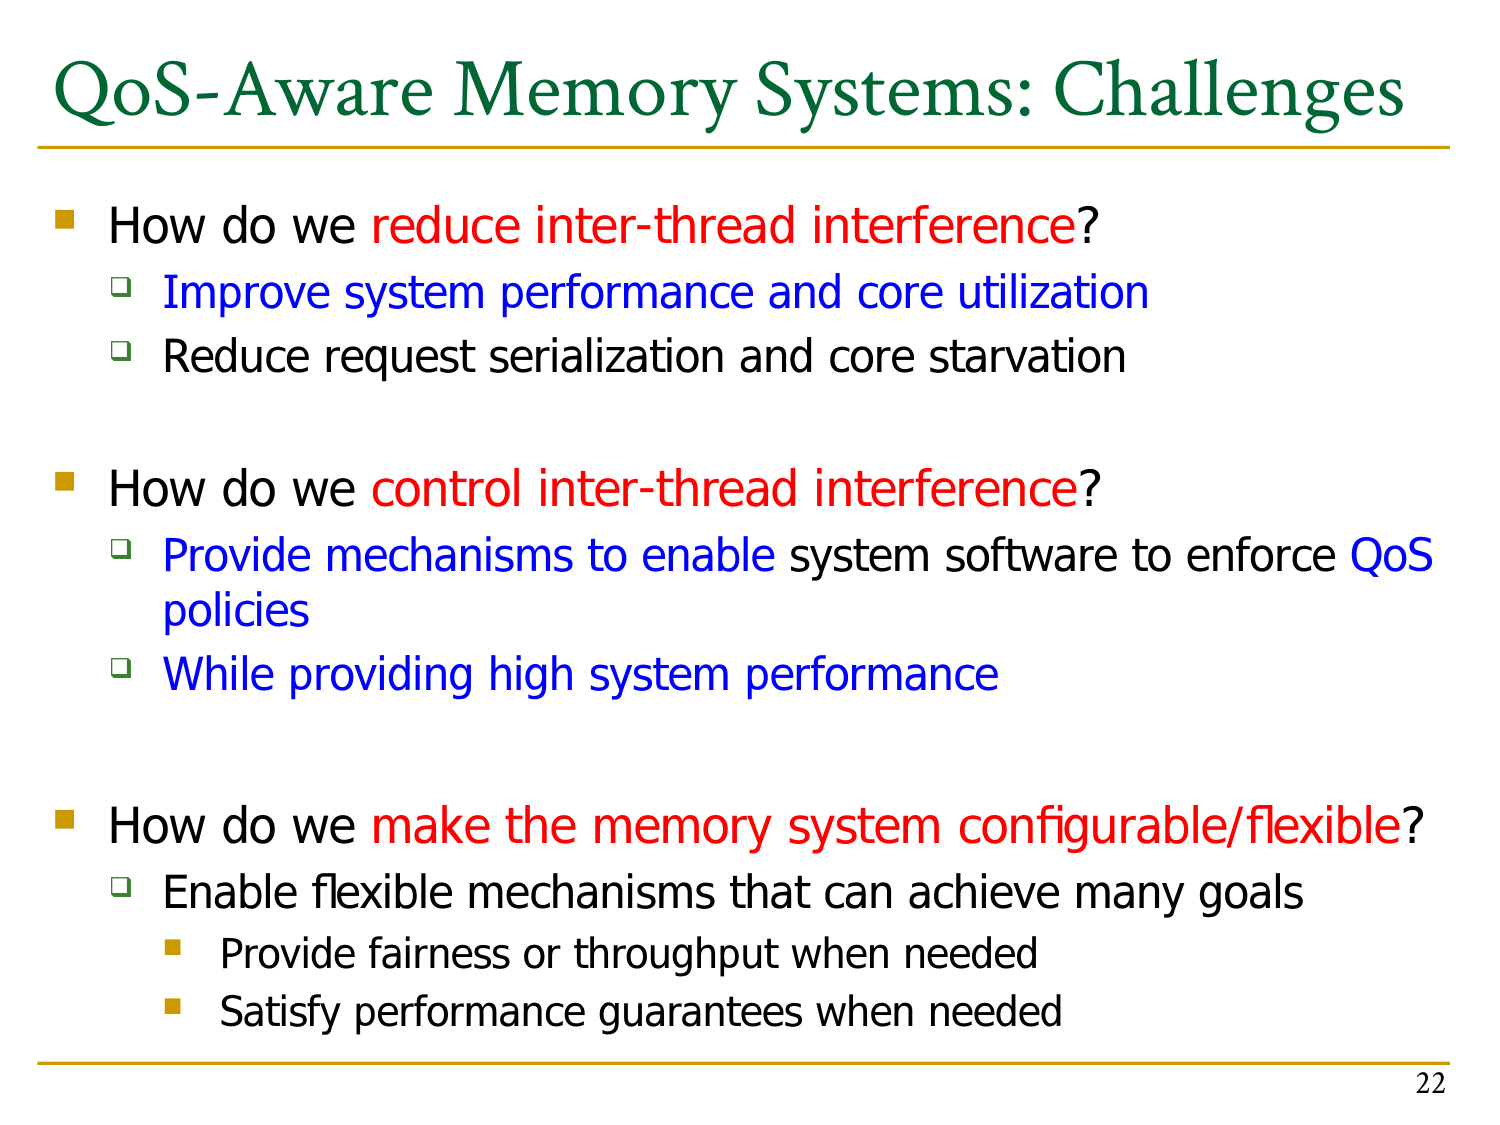

# QoS-Aware Memory Systems: Challenges
How do we reduce inter-thread interference?
Improve system performance and core utilization
Reduce request serialization and core starvation

How do we control inter-thread interference?
Provide mechanisms to enable system software to enforce QoS policies
While providing high system performance

How do we make the memory system configurable/flexible?
Enable flexible mechanisms that can achieve many goals
Provide fairness or throughput when needed
Satisfy performance guarantees when needed

22